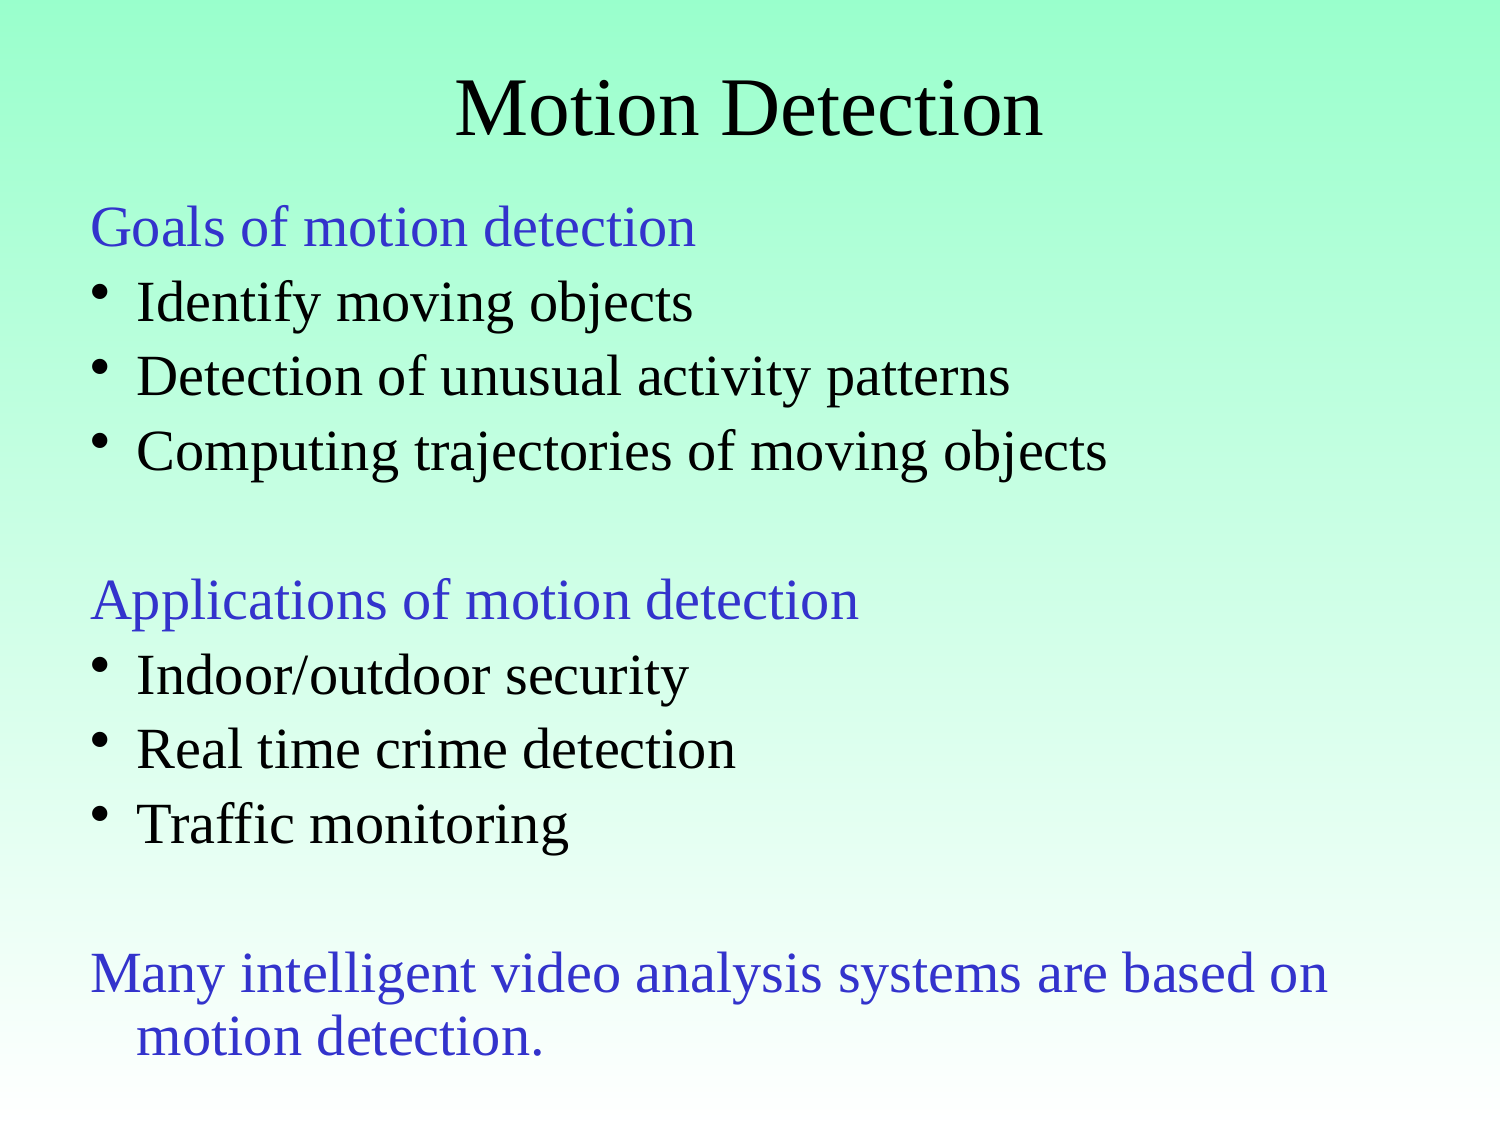

# Motion Detection
Goals of motion detection
Identify moving objects
Detection of unusual activity patterns
Computing trajectories of moving objects

Applications of motion detection
Indoor/outdoor security
Real time crime detection
Traffic monitoring

Many intelligent video analysis systems are based on motion detection.